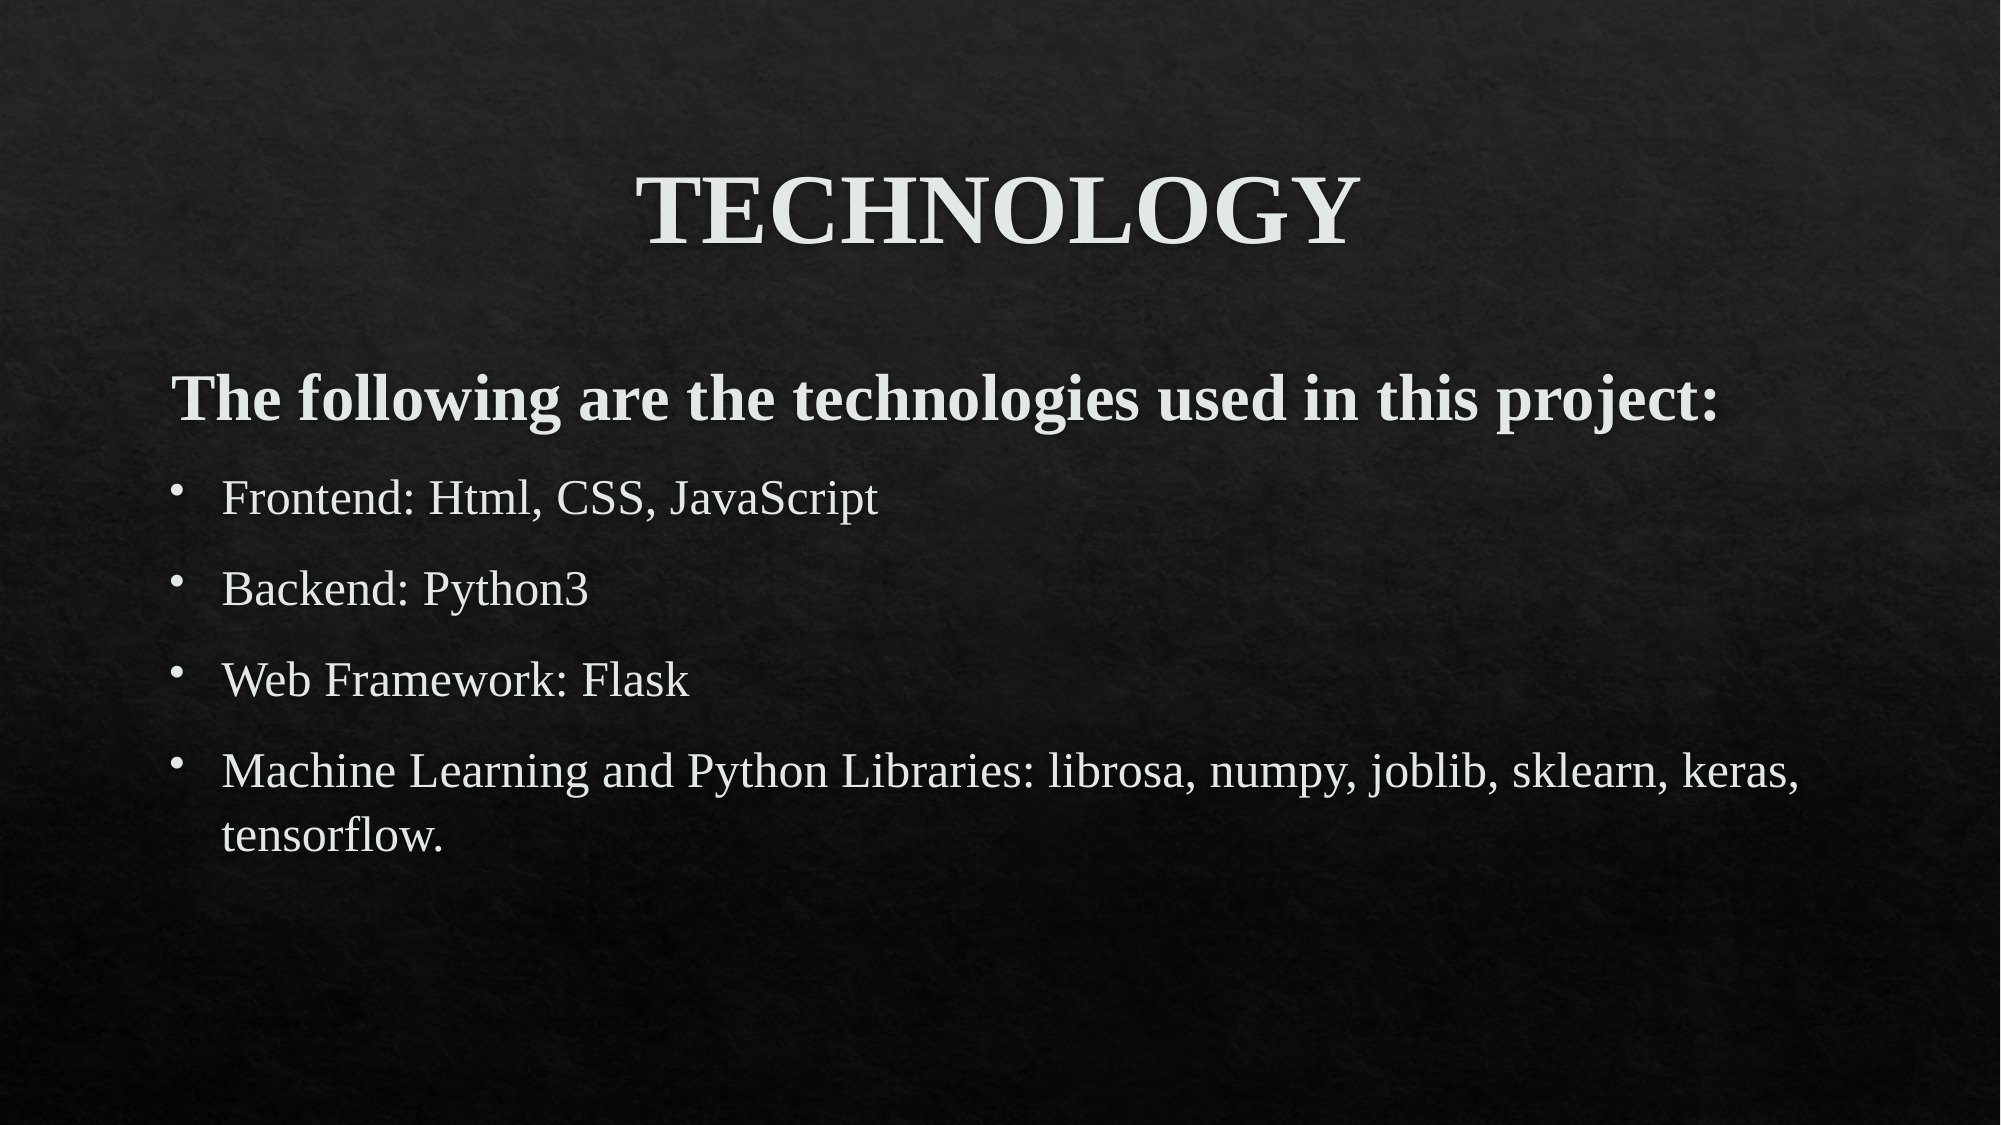

# TECHNOLOGY
The following are the technologies used in this project:
Frontend: Html, CSS, JavaScript
Backend: Python3
Web Framework: Flask
Machine Learning and Python Libraries: librosa, numpy, joblib, sklearn, keras, tensorflow.